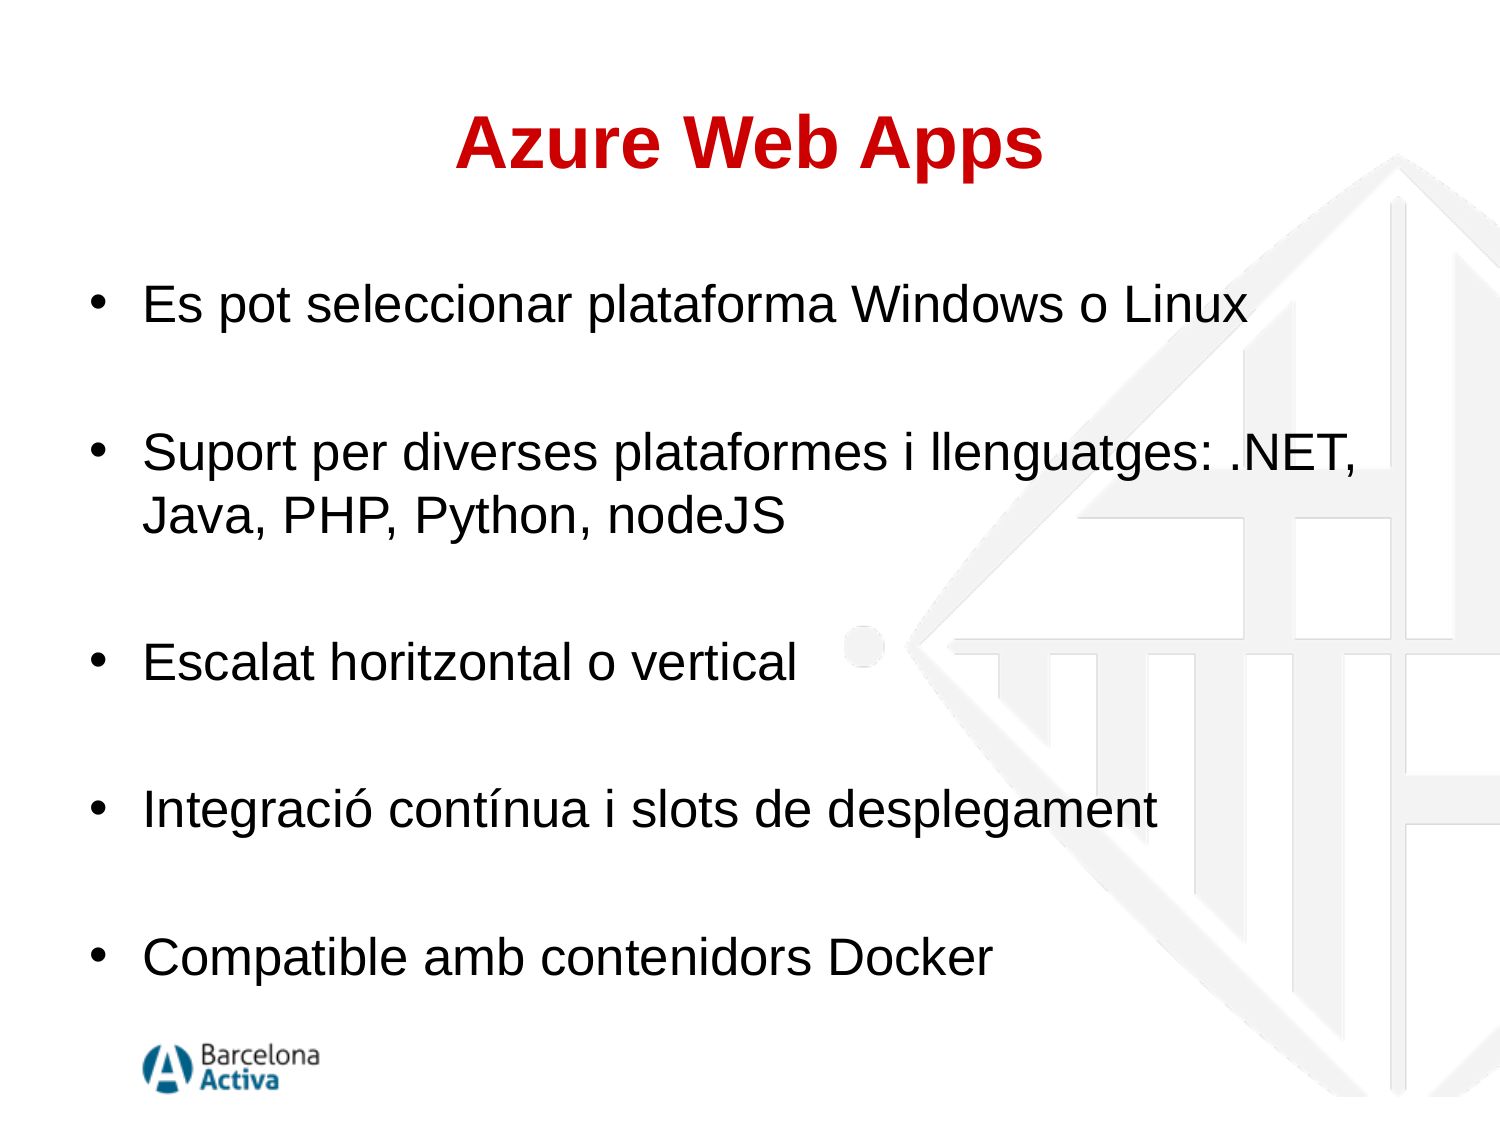

# Azure Web Apps
Es pot seleccionar plataforma Windows o Linux

Suport per diverses plataformes i llenguatges: .NET, Java, PHP, Python, nodeJS

Escalat horitzontal o vertical

Integració contínua i slots de desplegament

Compatible amb contenidors Docker